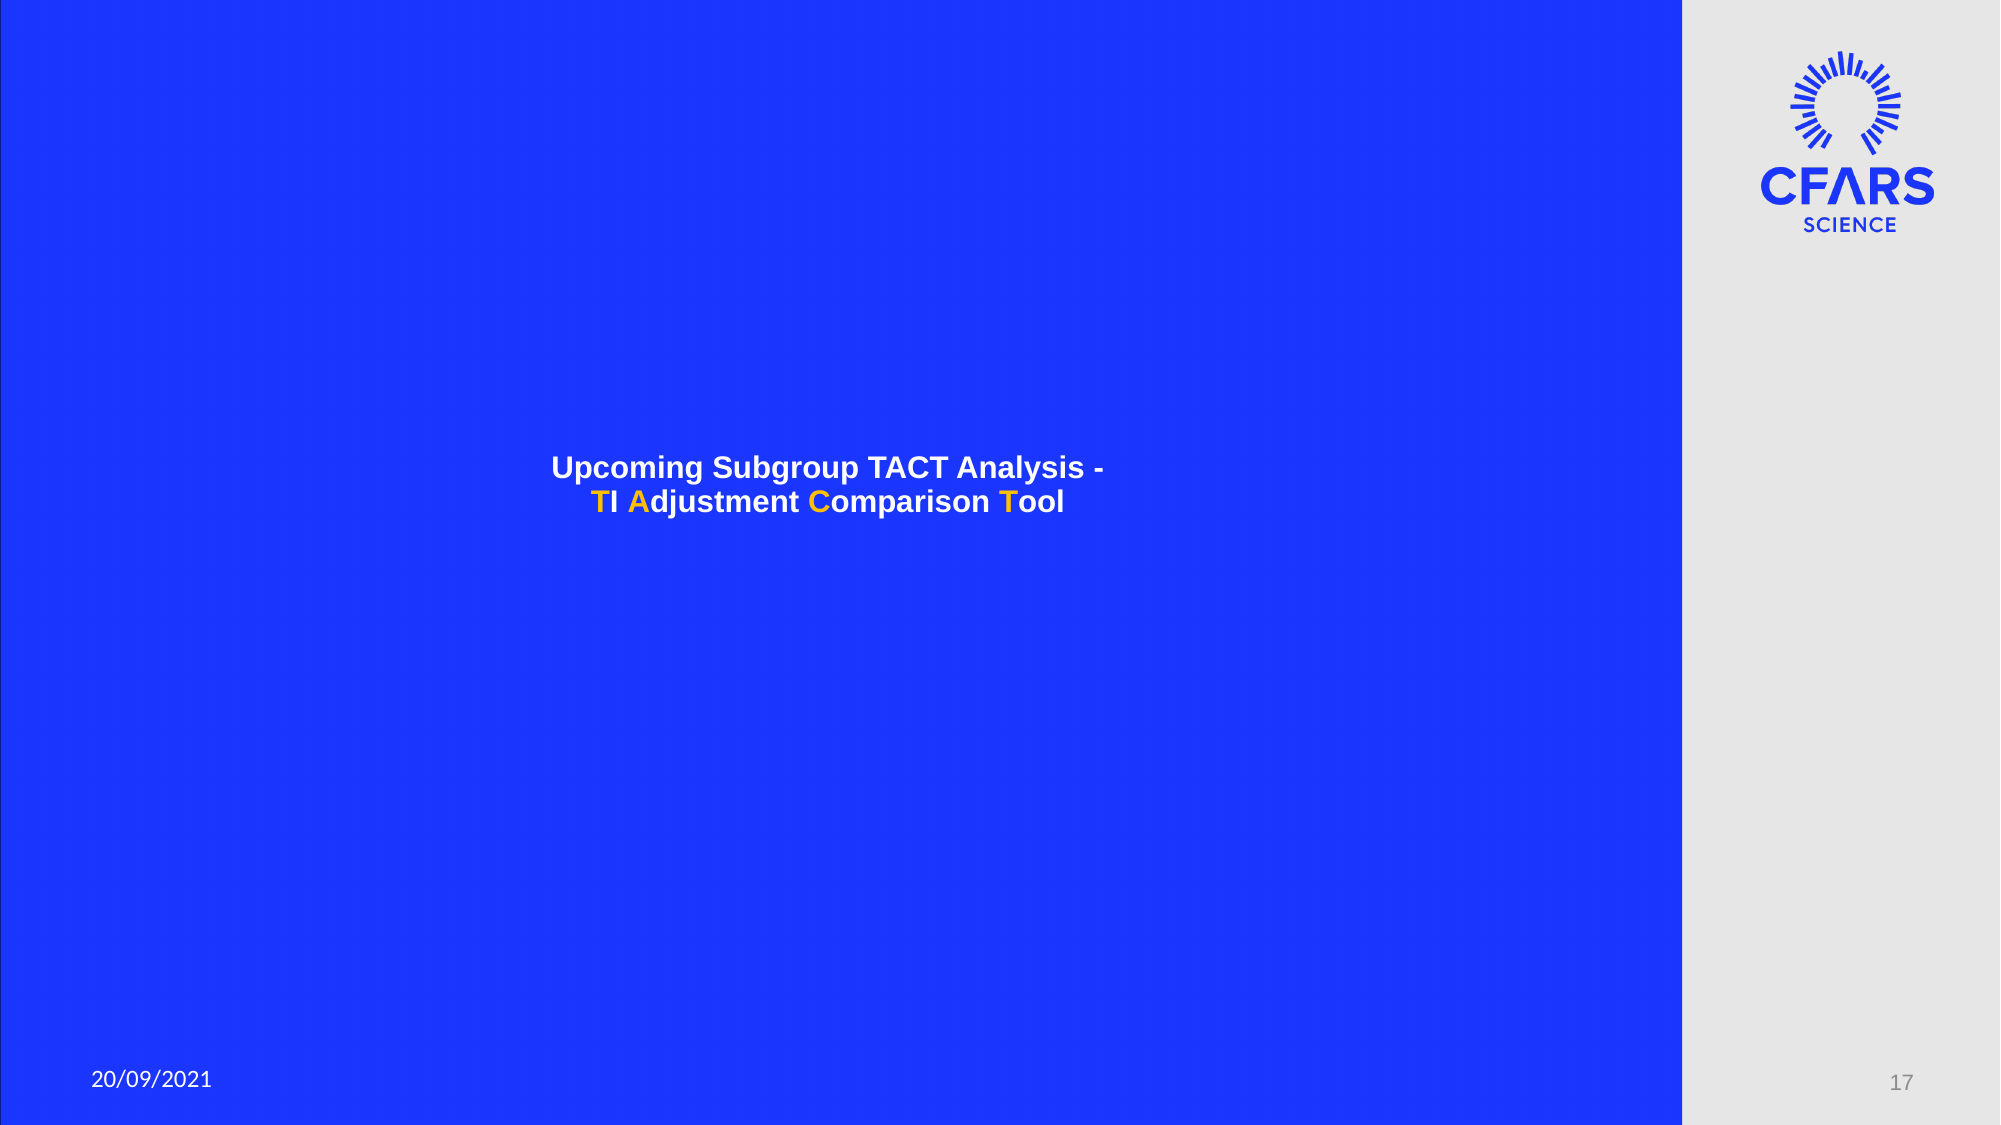

# Upcoming Subgroup TACT Analysis - TI Adjustment Comparison Tool
17
20/09/2021